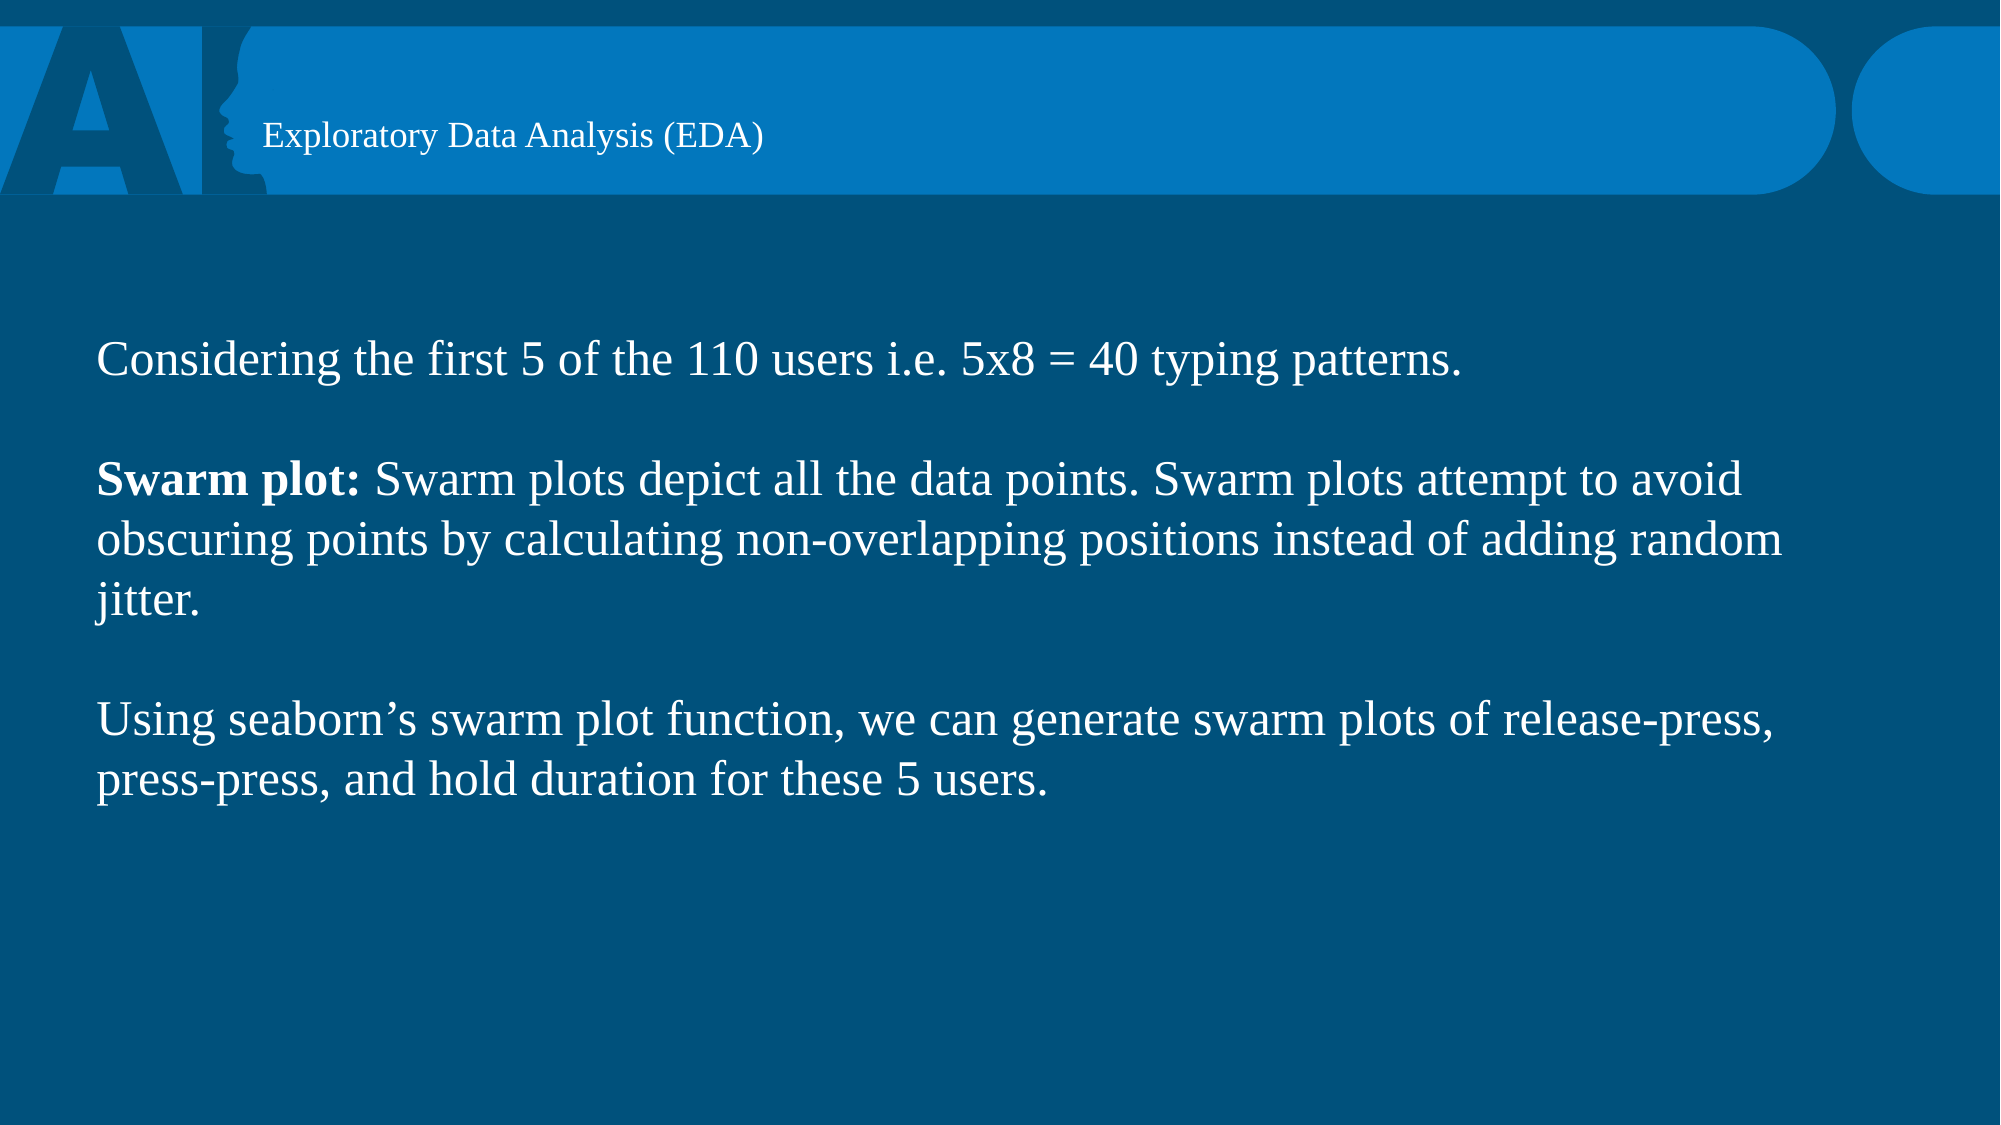

Exploratory Data Analysis (EDA)

Considering the first 5 of the 110 users i.e. 5x8 = 40 typing patterns.

Swarm plot: Swarm plots depict all the data points. Swarm plots attempt to avoid obscuring points by calculating non-overlapping positions instead of adding random jitter.

Using seaborn’s swarm plot function, we can generate swarm plots of release-press, press-press, and hold duration for these 5 users.